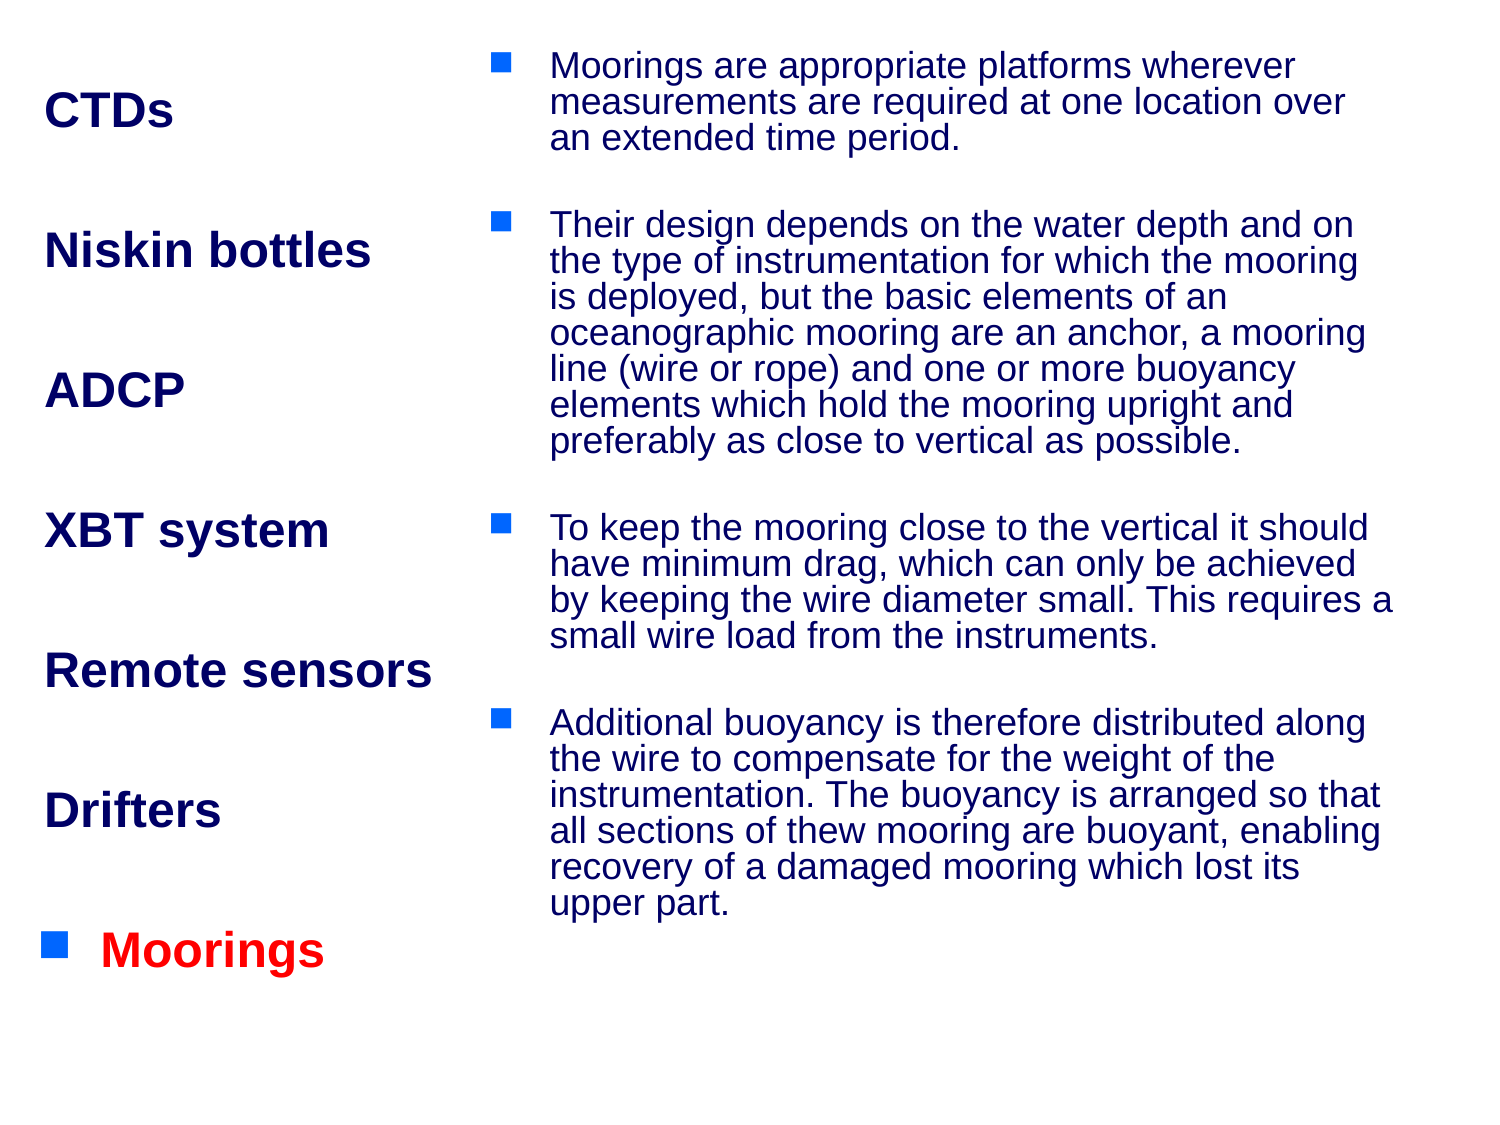

CTDs

Niskin bottles

ADCP

XBT system

Remote sensors

Drifters

Moorings

Moorings are appropriate platforms wherever measurements are required at one location over an extended time period.

Their design depends on the water depth and on the type of instrumentation for which the mooring is deployed, but the basic elements of an oceanographic mooring are an anchor, a mooring line (wire or rope) and one or more buoyancy elements which hold the mooring upright and preferably as close to vertical as possible.

To keep the mooring close to the vertical it should have minimum drag, which can only be achieved by keeping the wire diameter small. This requires a small wire load from the instruments.

Additional buoyancy is therefore distributed along the wire to compensate for the weight of the instrumentation. The buoyancy is arranged so that all sections of thew mooring are buoyant, enabling recovery of a damaged mooring which lost its upper part.